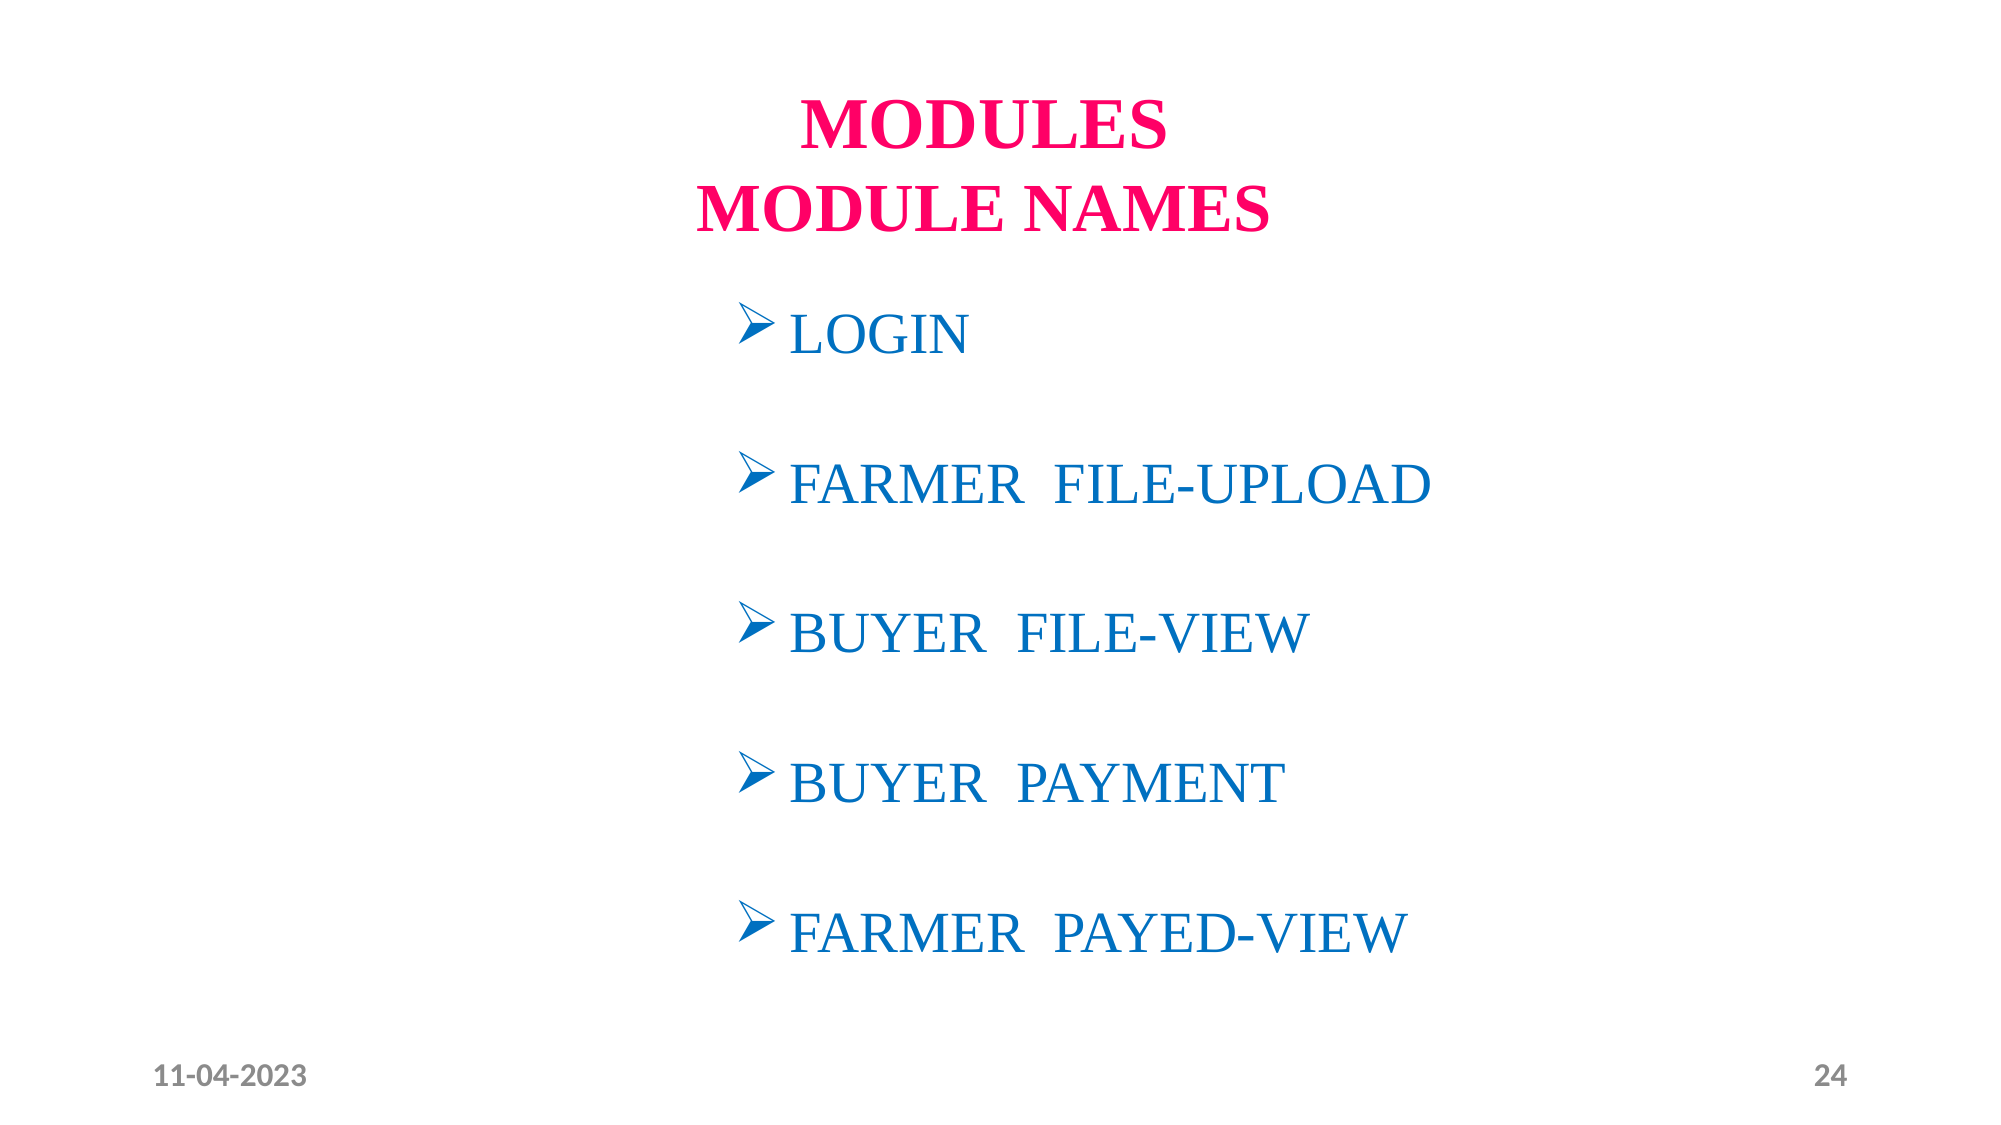

MODULES
MODULE NAMES

LOGIN

FARMER  FILE-UPLOAD

BUYER  FILE-VIEW

BUYER  PAYMENT

FARMER  PAYED-VIEW

11-04-2023
24